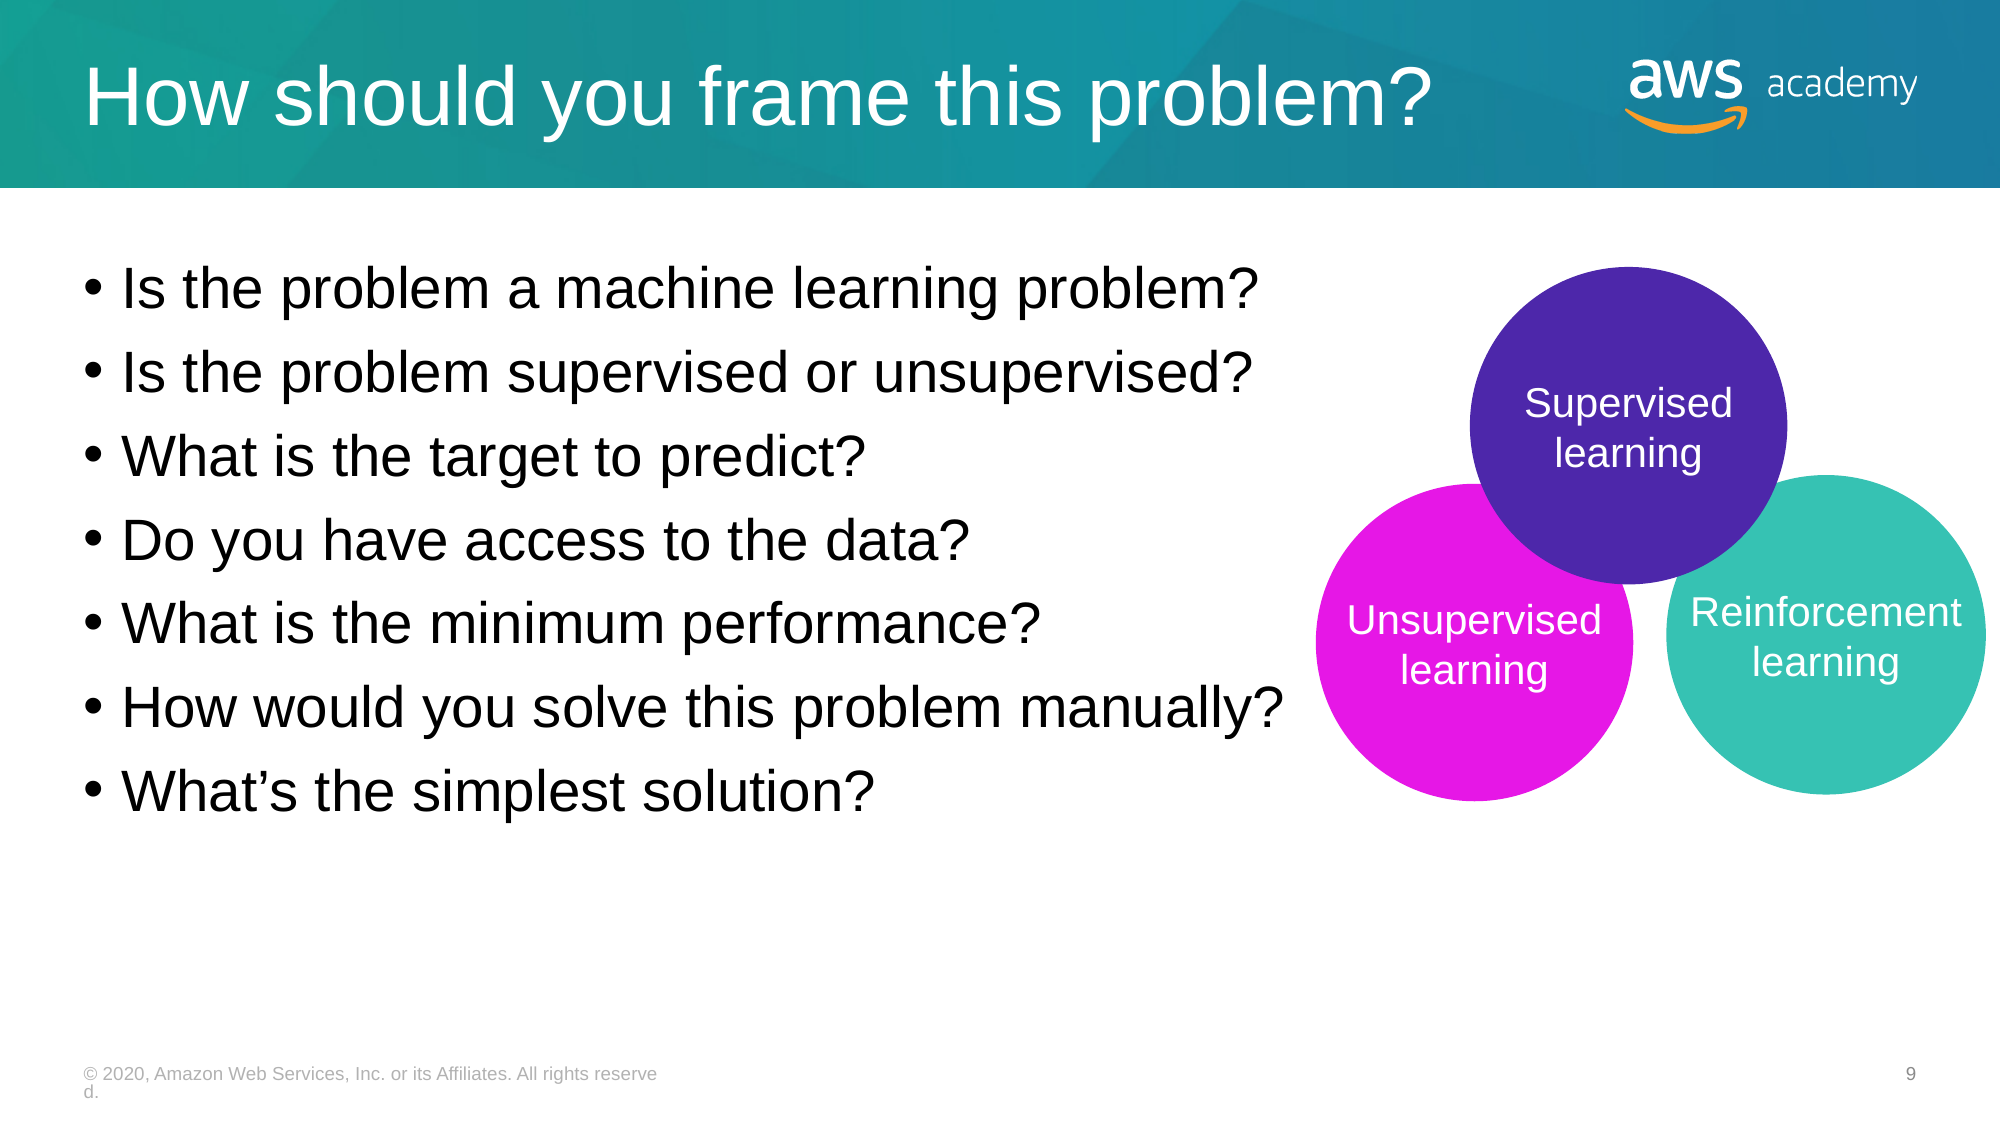

# How should you frame this problem?
Is the problem a machine learning problem?
Is the problem supervised or unsupervised?
What is the target to predict?
Do you have access to the data?
What is the minimum performance?
How would you solve this problem manually?
What’s the simplest solution?

Supervised
learning

Reinforcement
learning

Unsupervised
learning
© 2020, Amazon Web Services, Inc. or its Affiliates. All rights reserved.
9